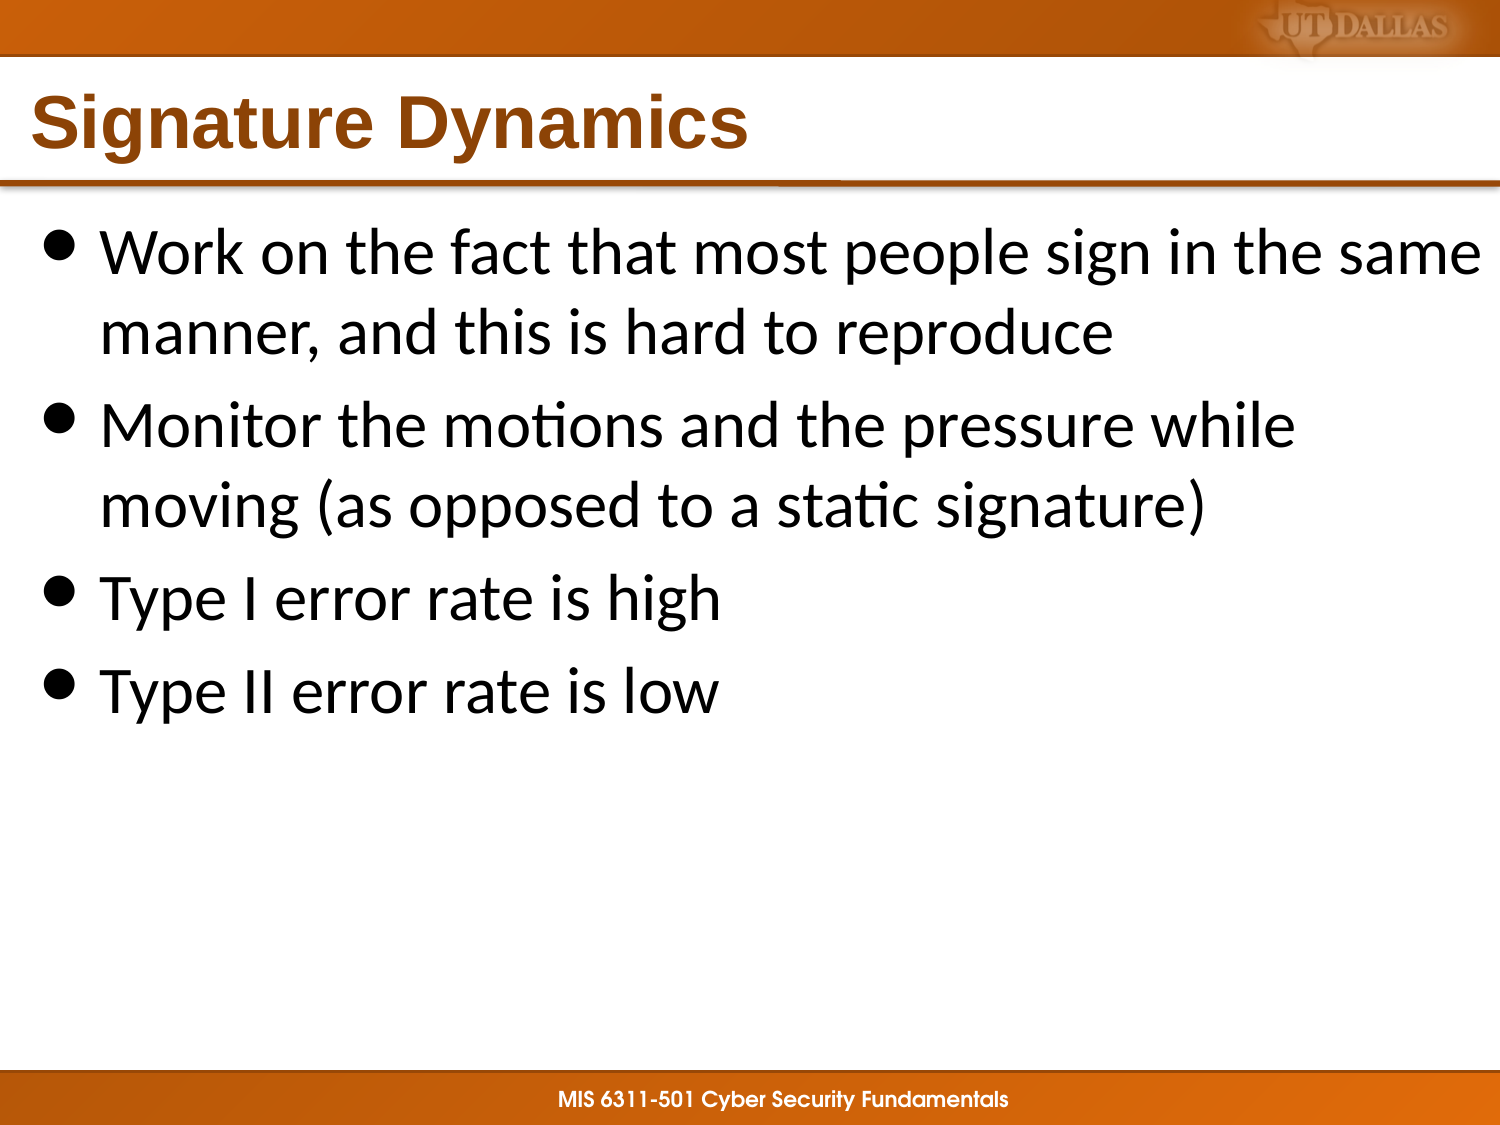

# Signature Dynamics
Work on the fact that most people sign in the same manner, and this is hard to reproduce
Monitor the motions and the pressure while moving (as opposed to a static signature)
Type I error rate is high
Type II error rate is low